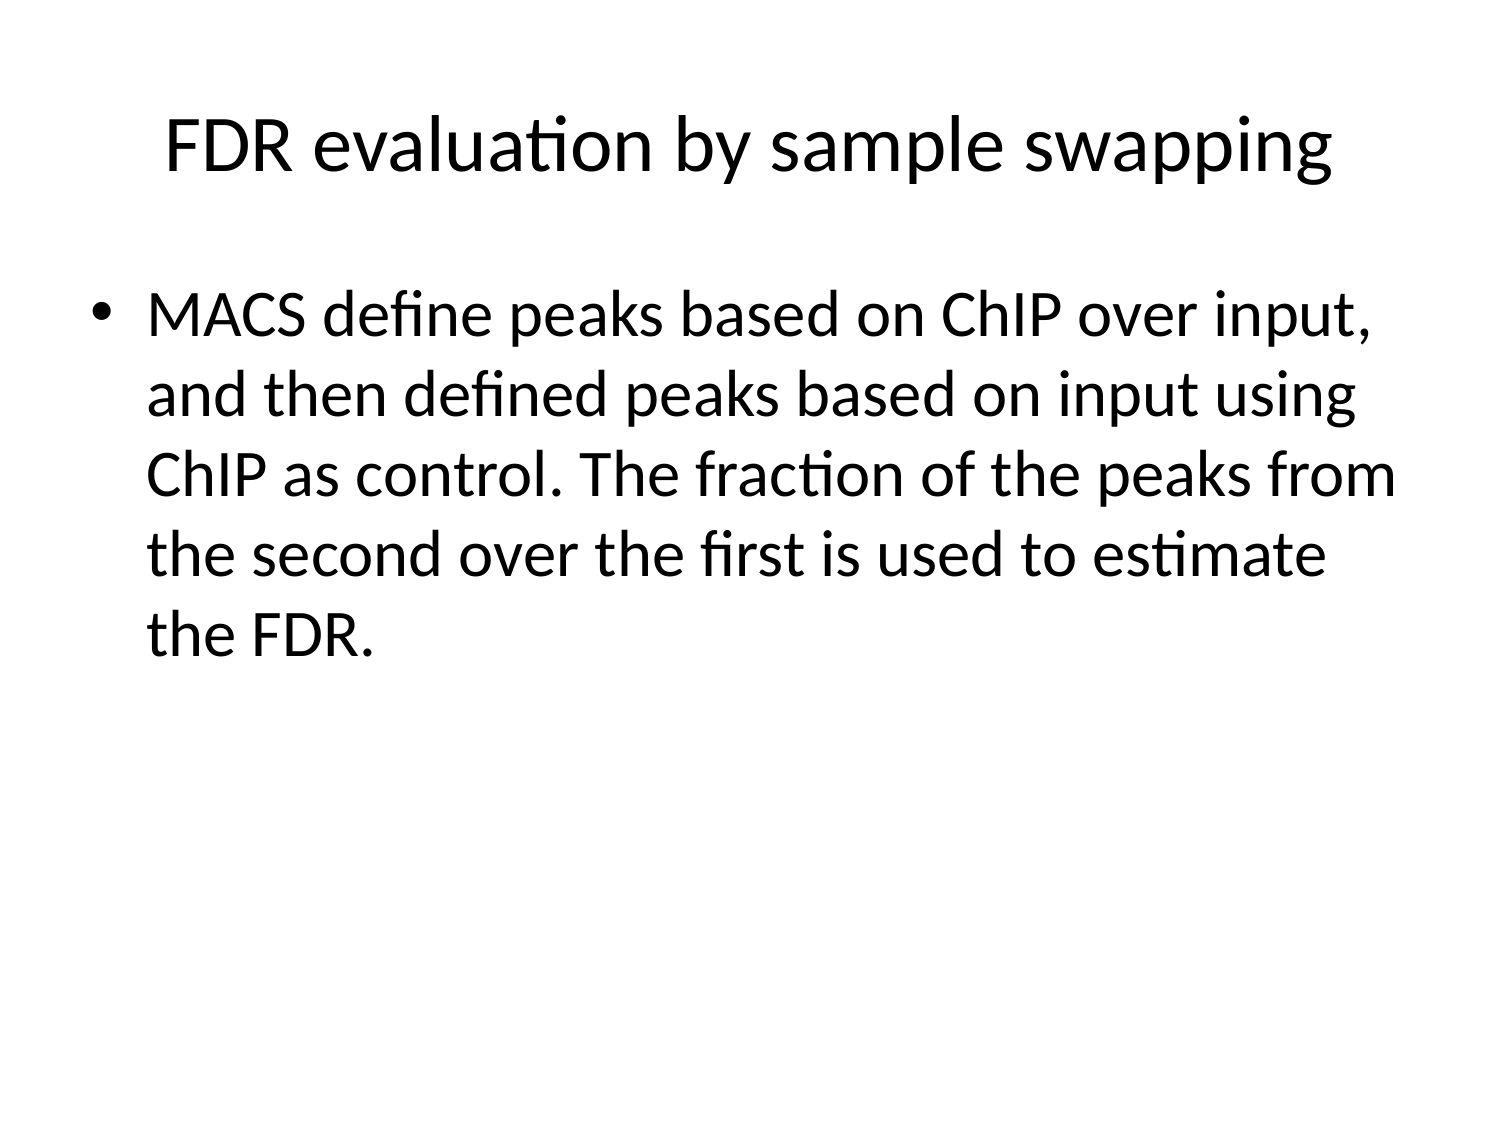

# FDR evaluation by sample swapping
MACS define peaks based on ChIP over input, and then defined peaks based on input using ChIP as control. The fraction of the peaks from the second over the first is used to estimate the FDR.